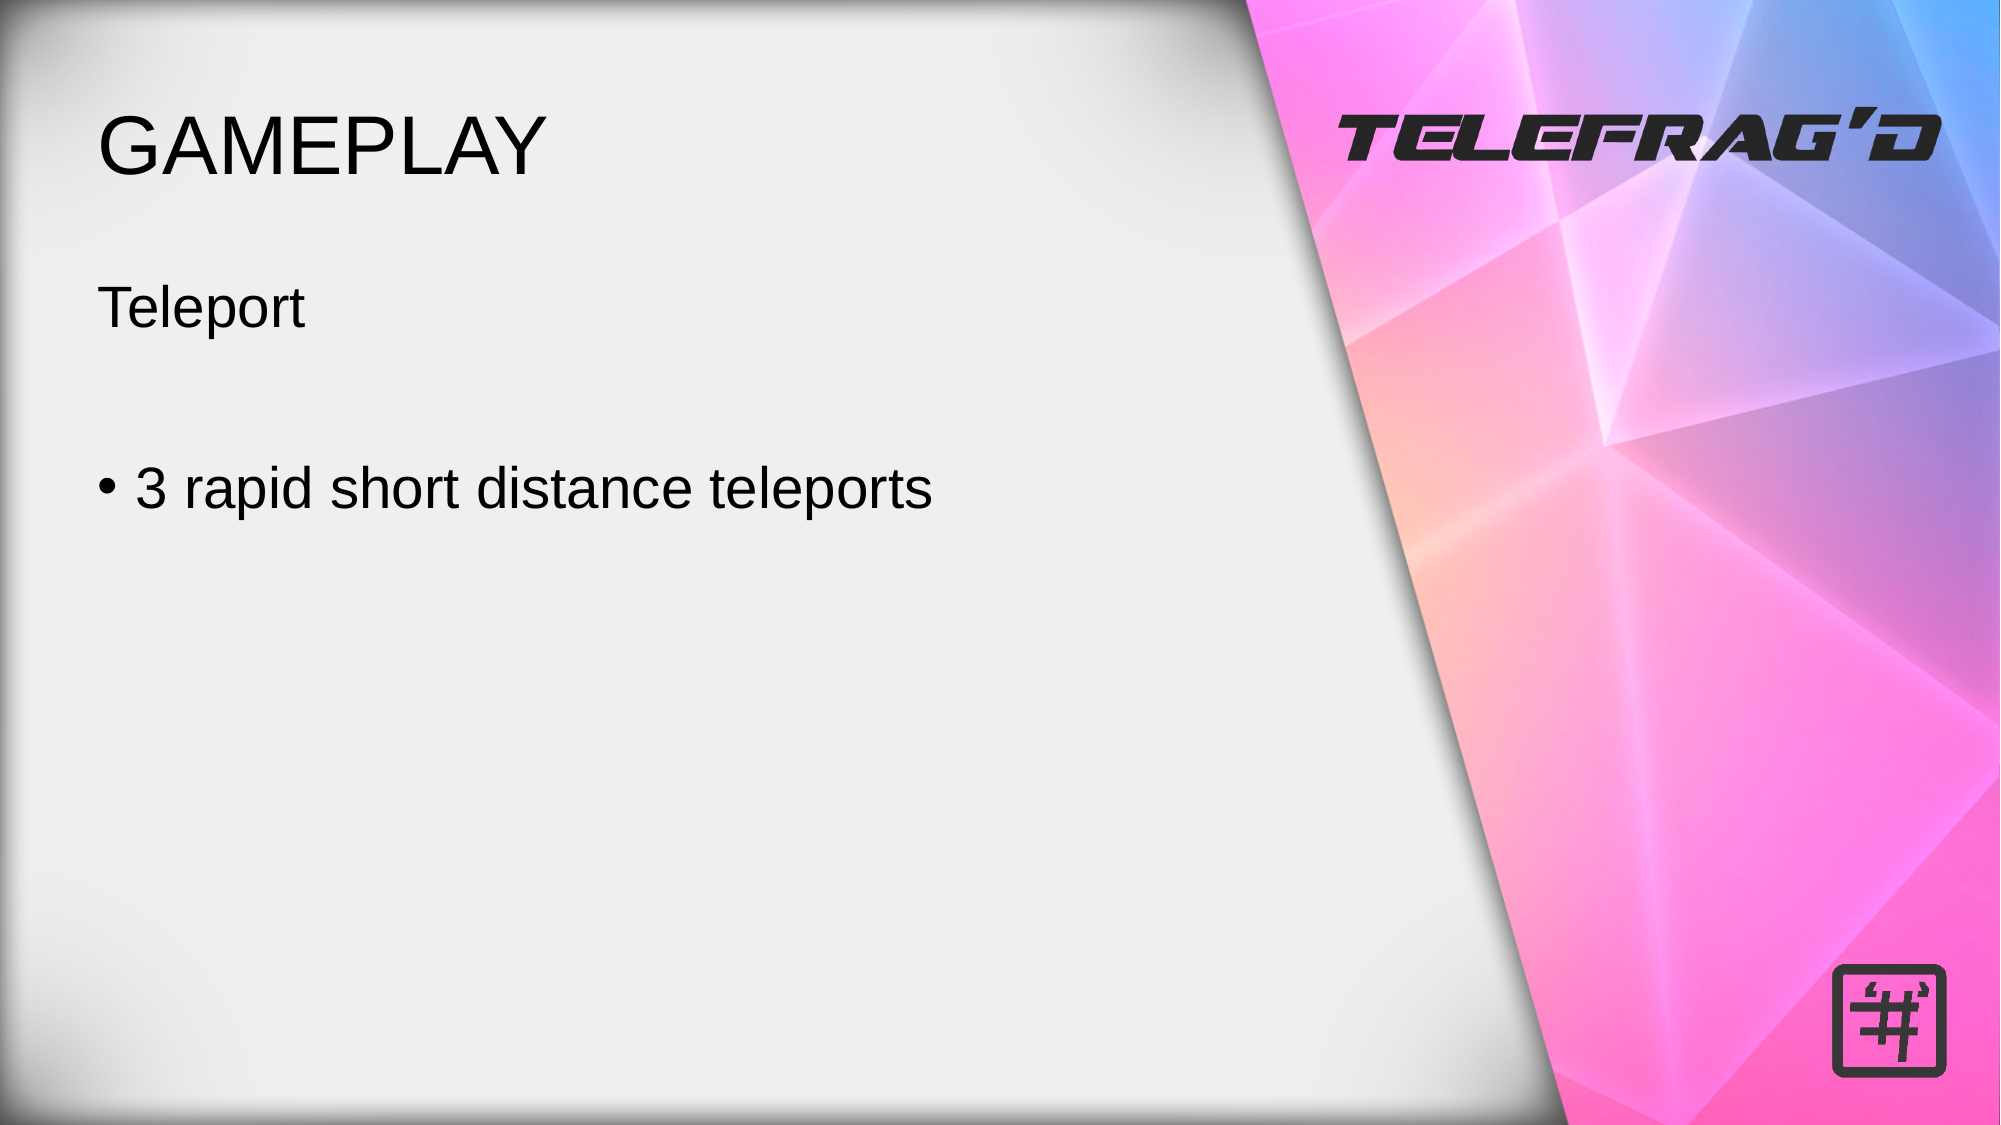

GAMEPLAY
Teleport

3 rapid short distance teleports